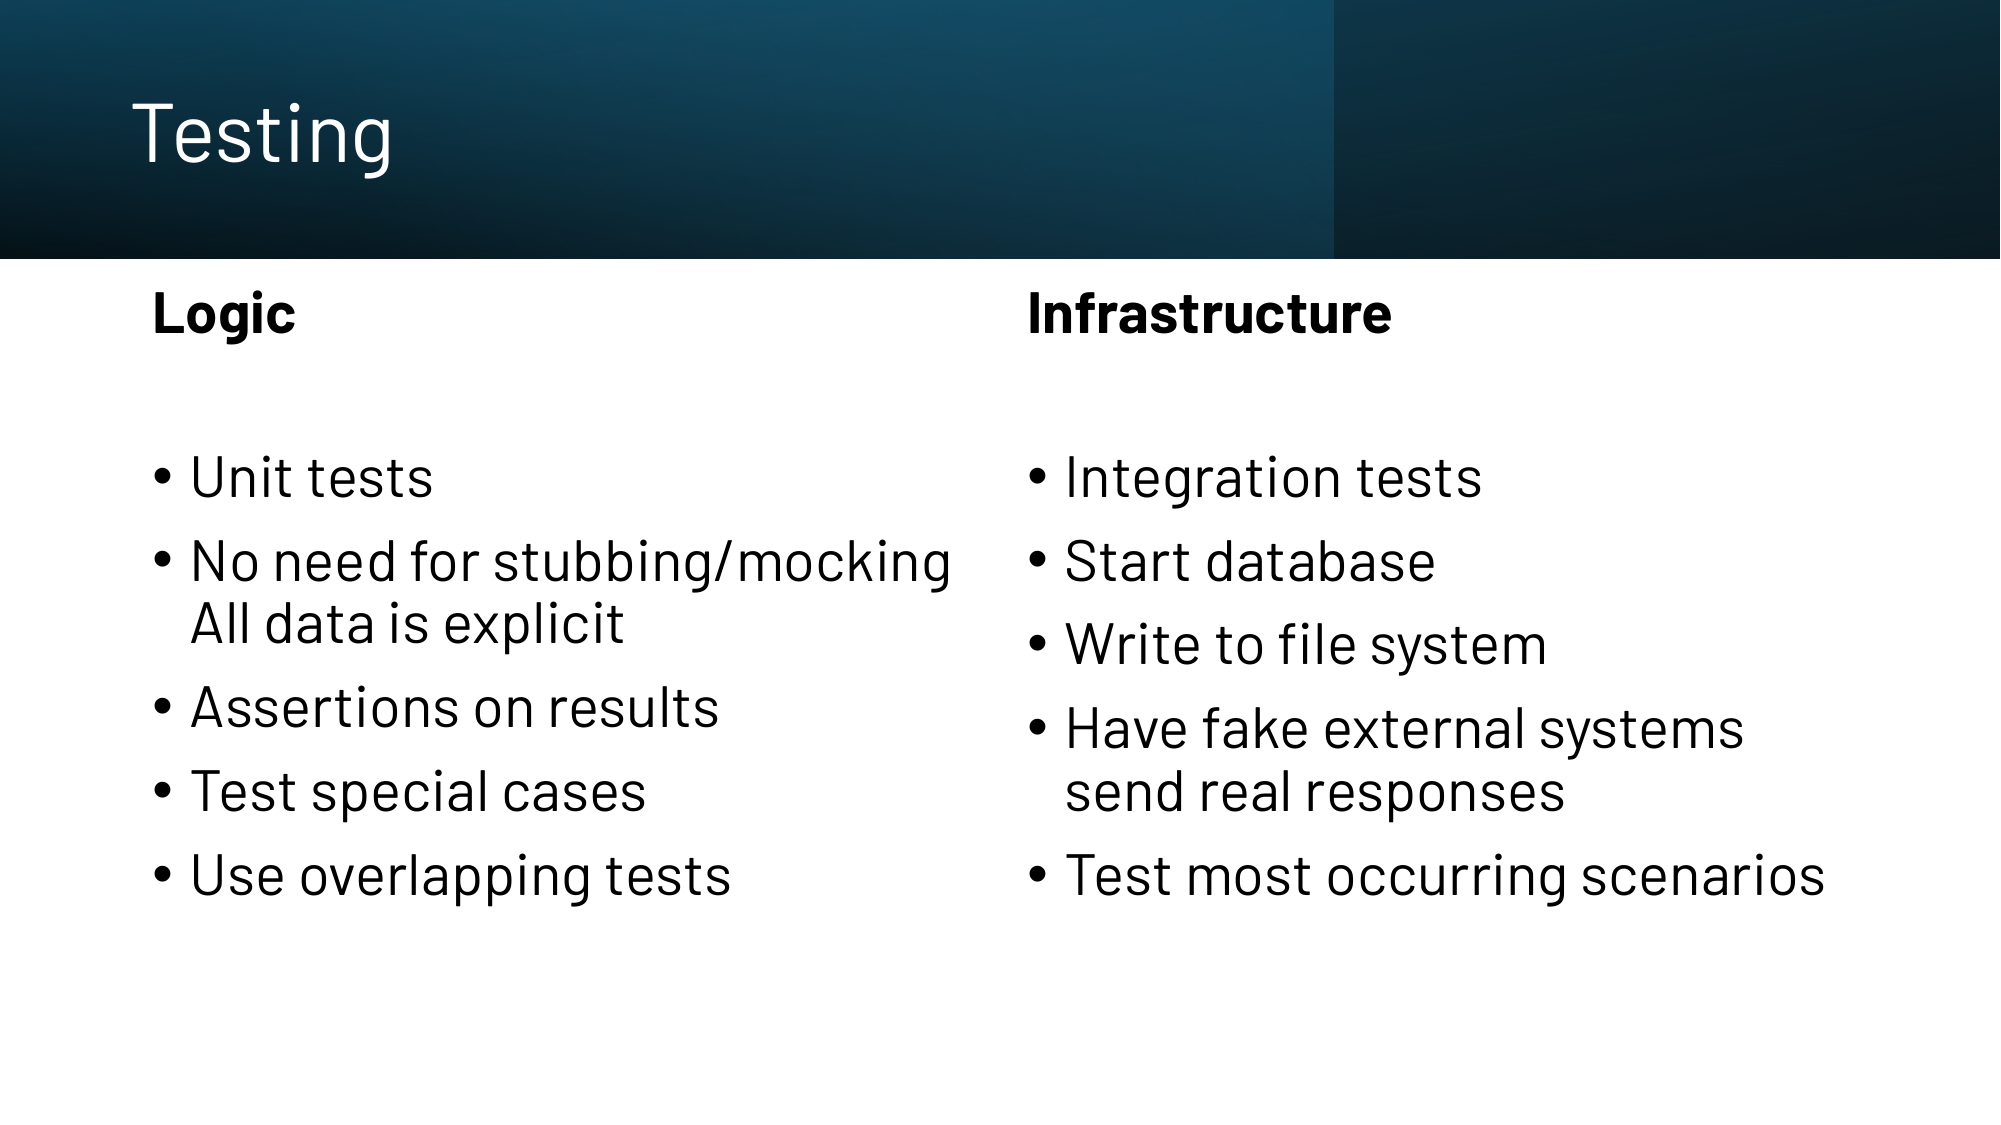

# Testing
Logic
Infrastructure
Unit tests
No need for stubbing/mocking
All data is explicit
Assertions on results
Test special cases
Use overlapping tests
Integration tests
Start database
Write to file system
Have fake external systems send real responses
Test most occurring scenarios